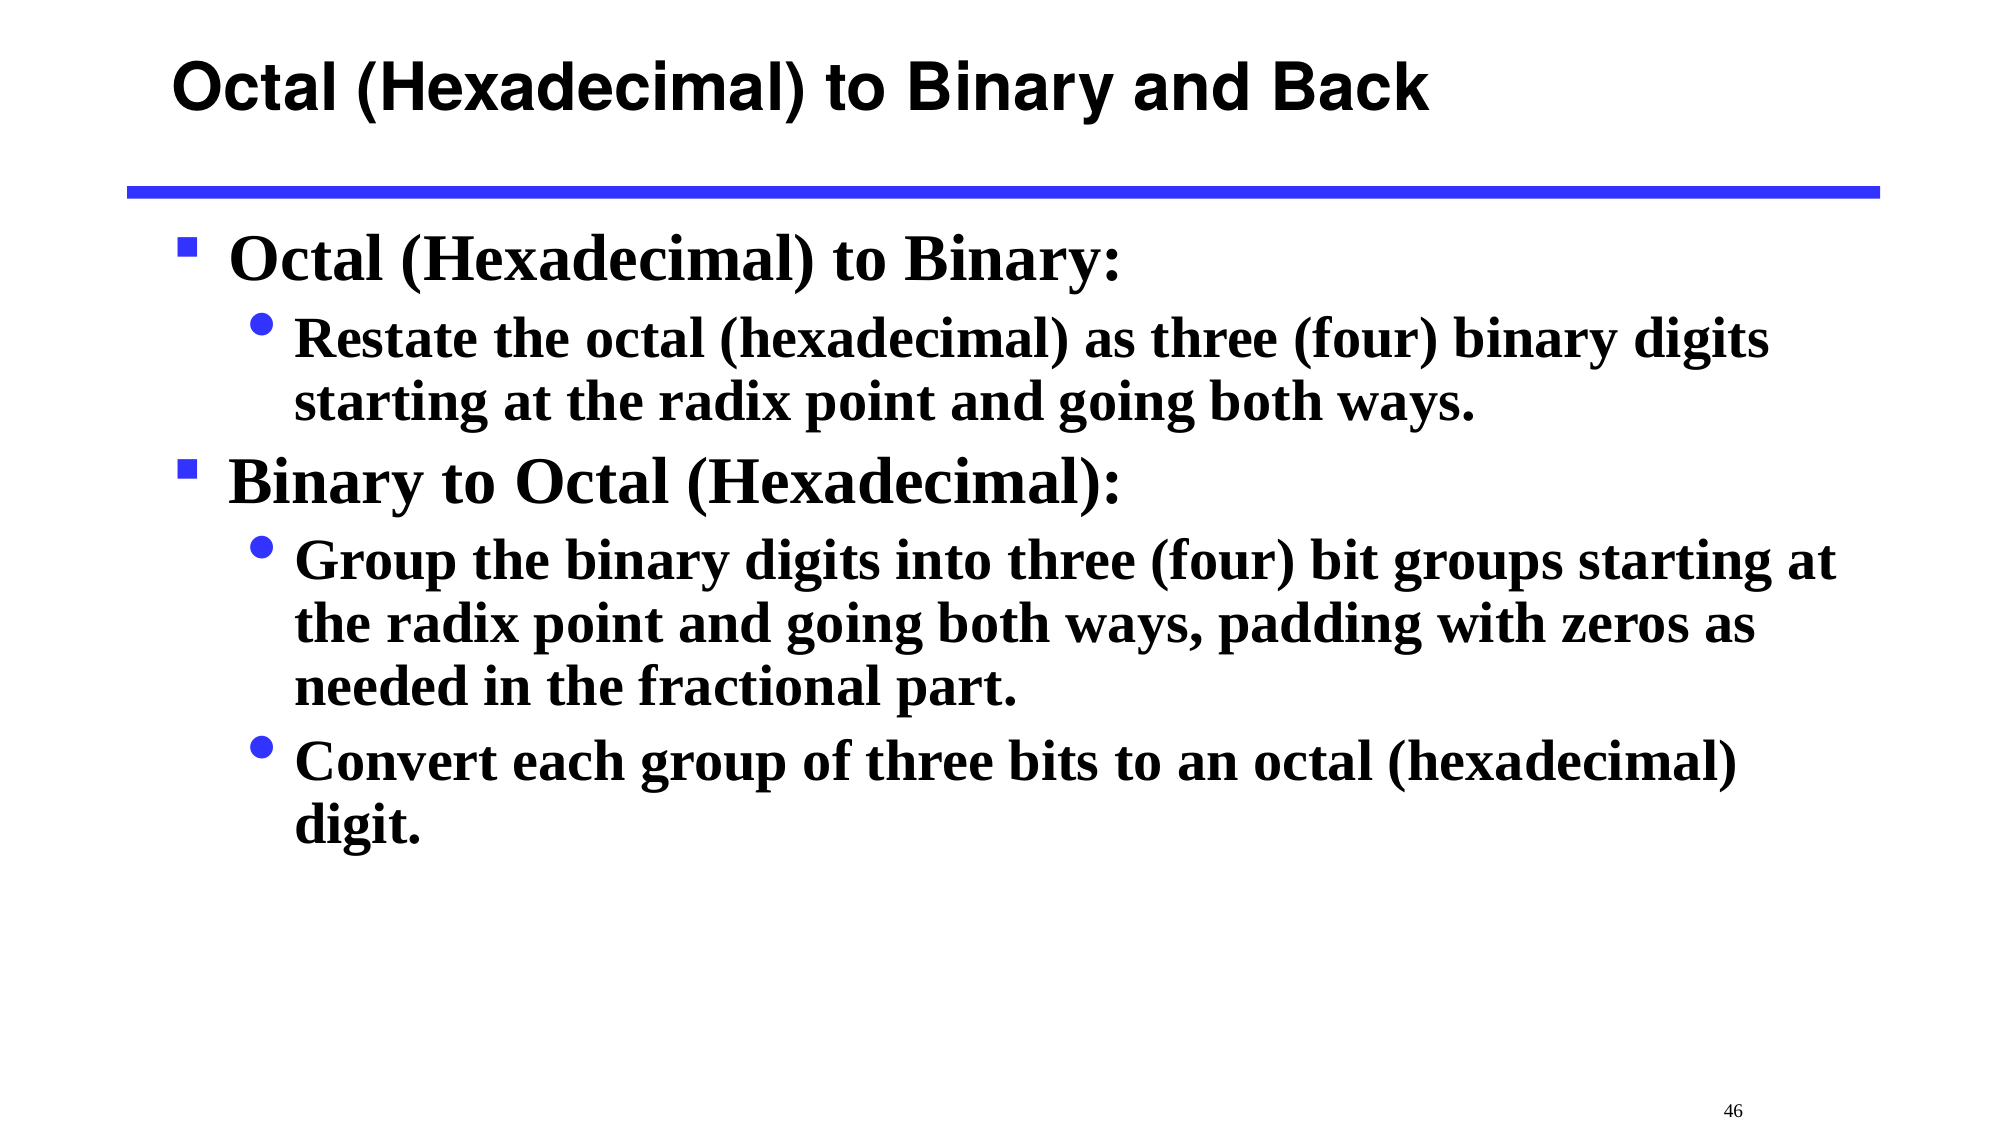

# Octal (Hexadecimal) to Binary and Back
Octal (Hexadecimal) to Binary:
Restate the octal (hexadecimal) as three (four) binary digits starting at the radix point and going both ways.
Binary to Octal (Hexadecimal):
Group the binary digits into three (four) bit groups starting at the radix point and going both ways, padding with zeros as needed in the fractional part.
Convert each group of three bits to an octal (hexadecimal) digit.

                           46